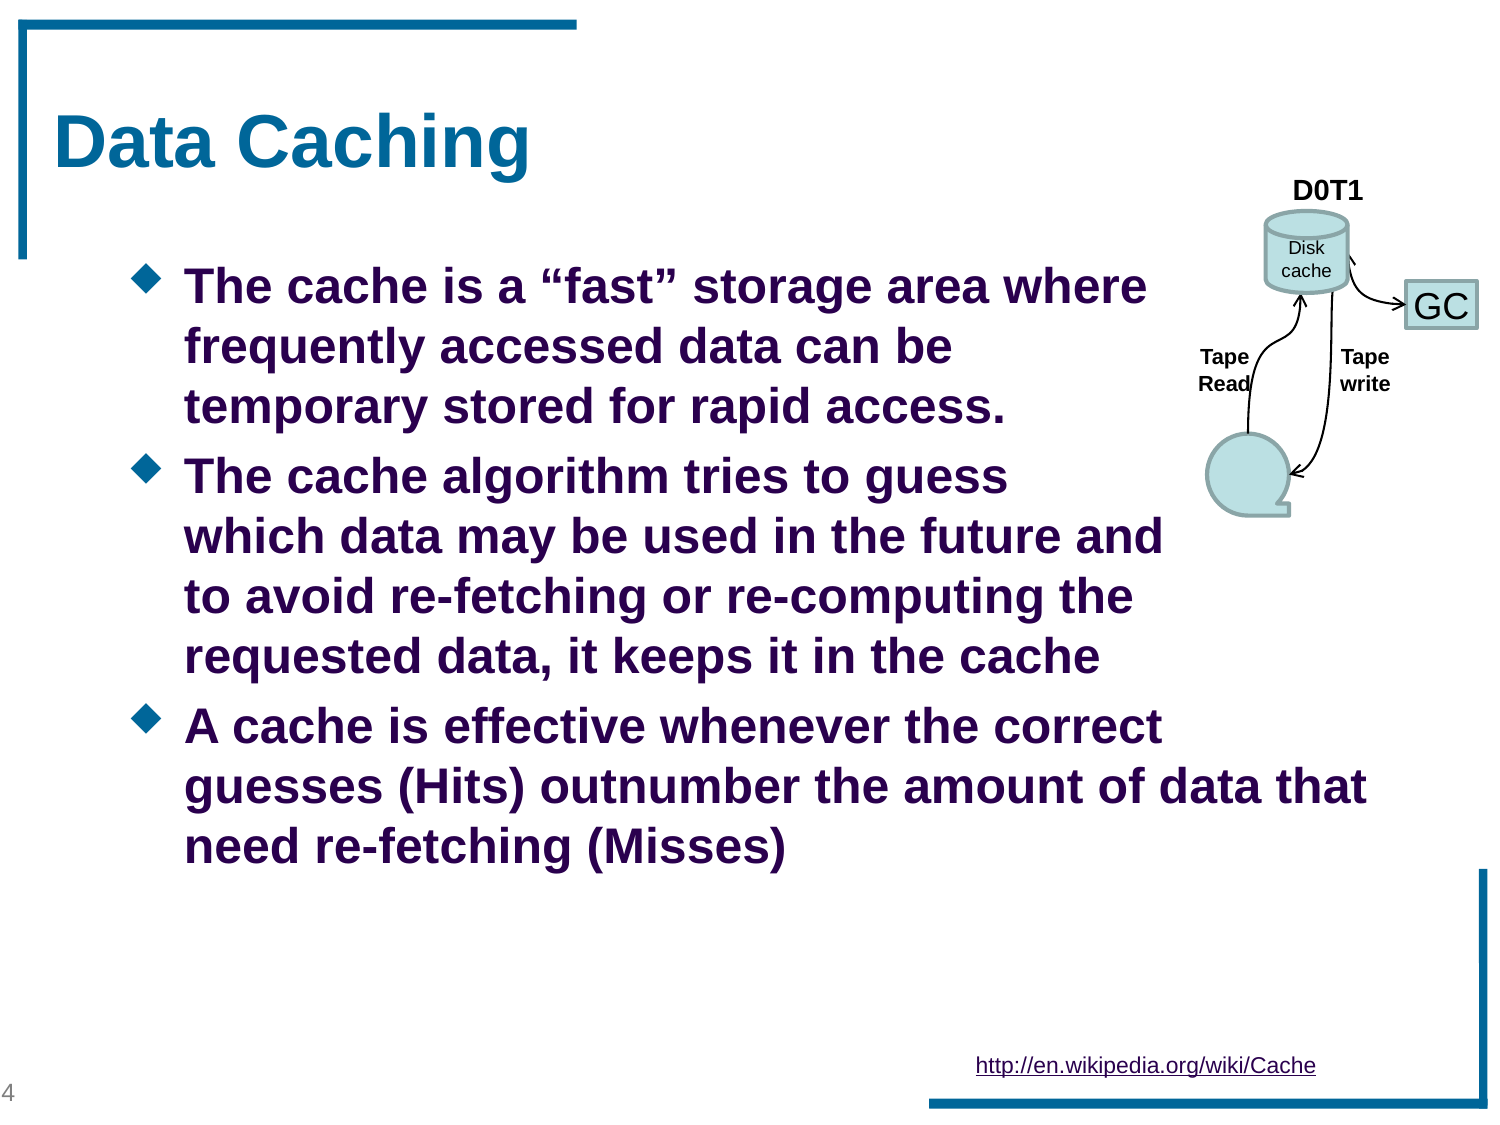

# Data Caching
D0T1
Disk
cache
GC
Tape Read
Tape write

The cache is a “fast” storage area where frequently accessed data can be
temporary stored for rapid access.
The cache algorithm tries to guess
which data may be used in the future and
to avoid re-fetching or re-computing the requested data, it keeps it in the cache
A cache is effective whenever the correct guesses (Hits) outnumber the amount of data that need re-fetching (Misses)

http://en.wikipedia.org/wiki/Cache